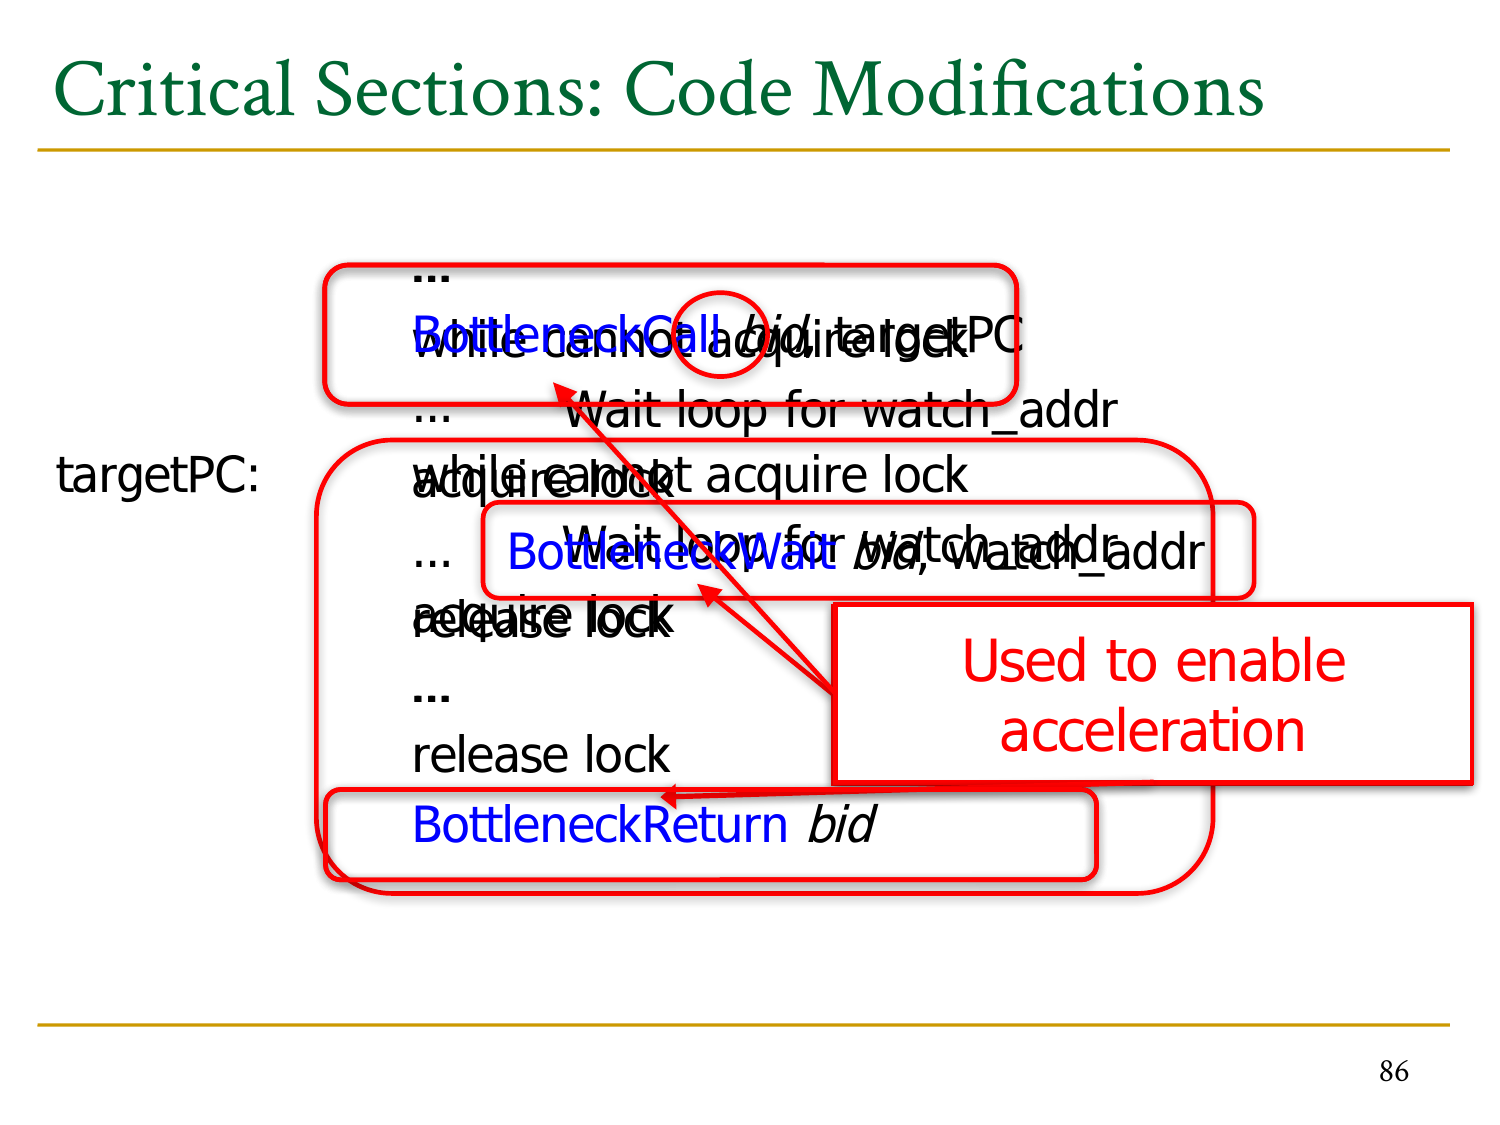

# Critical Sections: Code Modifications
			…

			…
			…
			BottleneckCall bid, targetPC
			…
targetPC: 	while cannot acquire lock
				Wait loop for watch_addr
			acquire lock
			…
			release lock
			BottleneckReturn bid

			while cannot acquire lock
				Wait loop for watch_addr
			acquire lock
			…
			release lock

	BottleneckWait bid, watch_addr
Used to enable acceleration
Used to keep track of waiting cycles

86